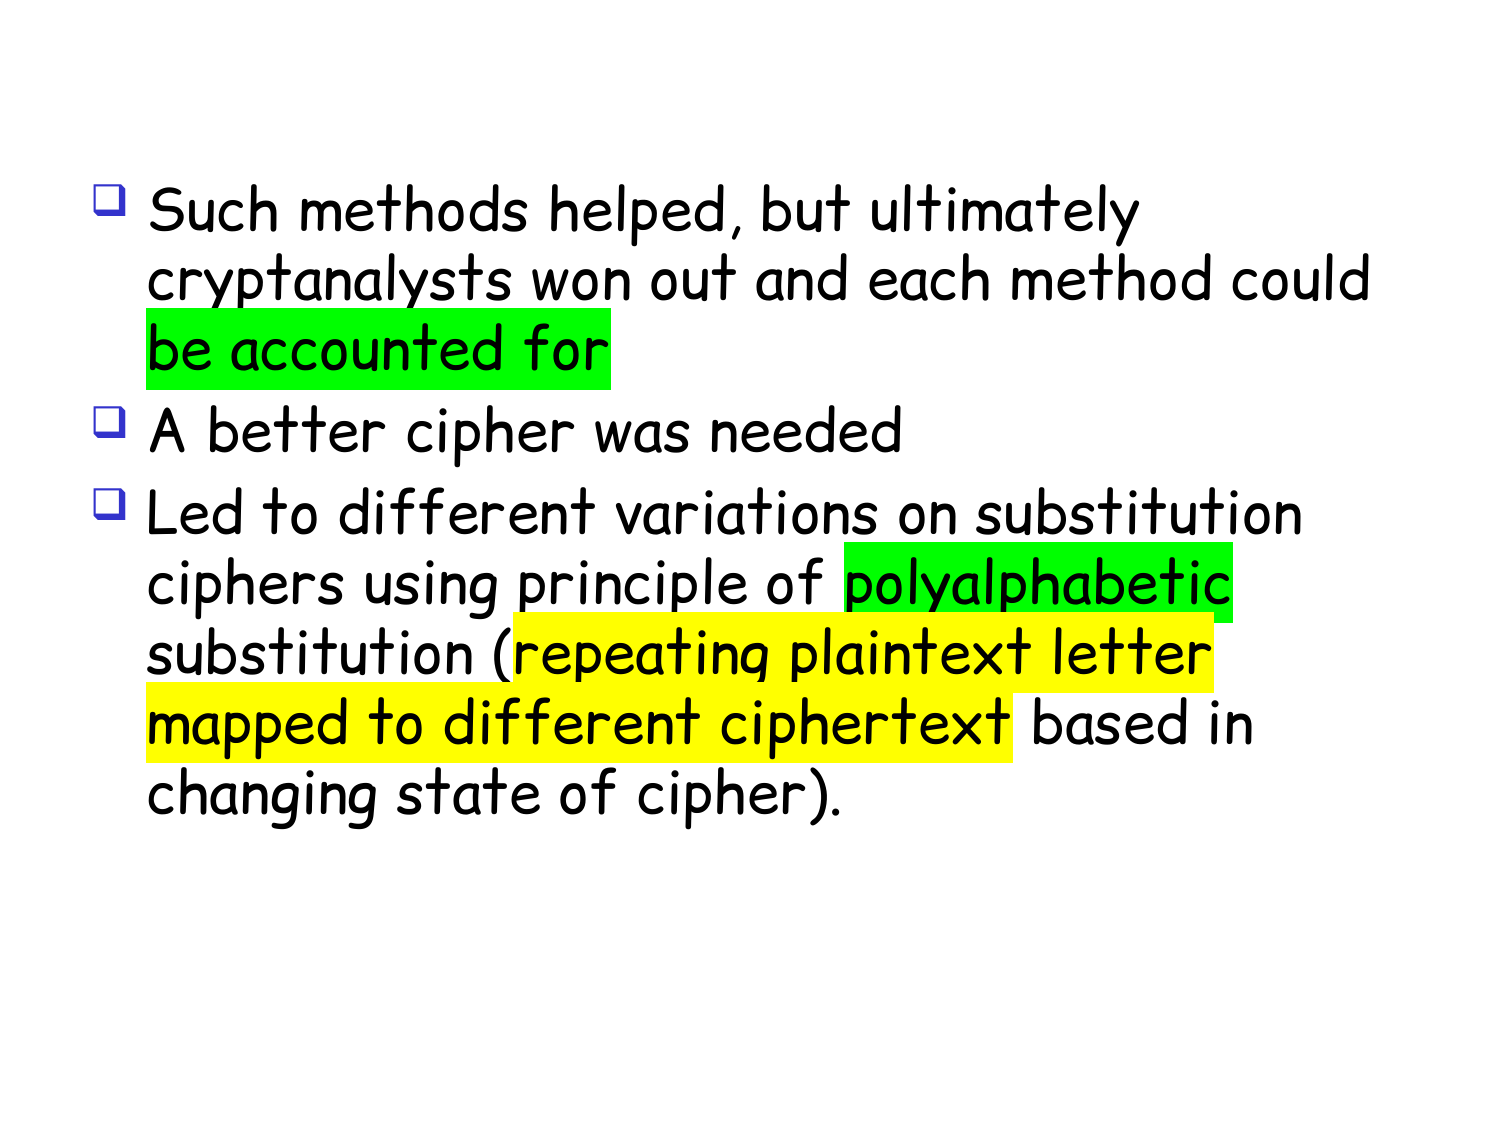

Such methods helped, but ultimately cryptanalysts won out and each method could be accounted for
A better cipher was needed
Led to different variations on substitution ciphers using principle of polyalphabetic substitution (repeating plaintext letter mapped to different ciphertext based in changing state of cipher).